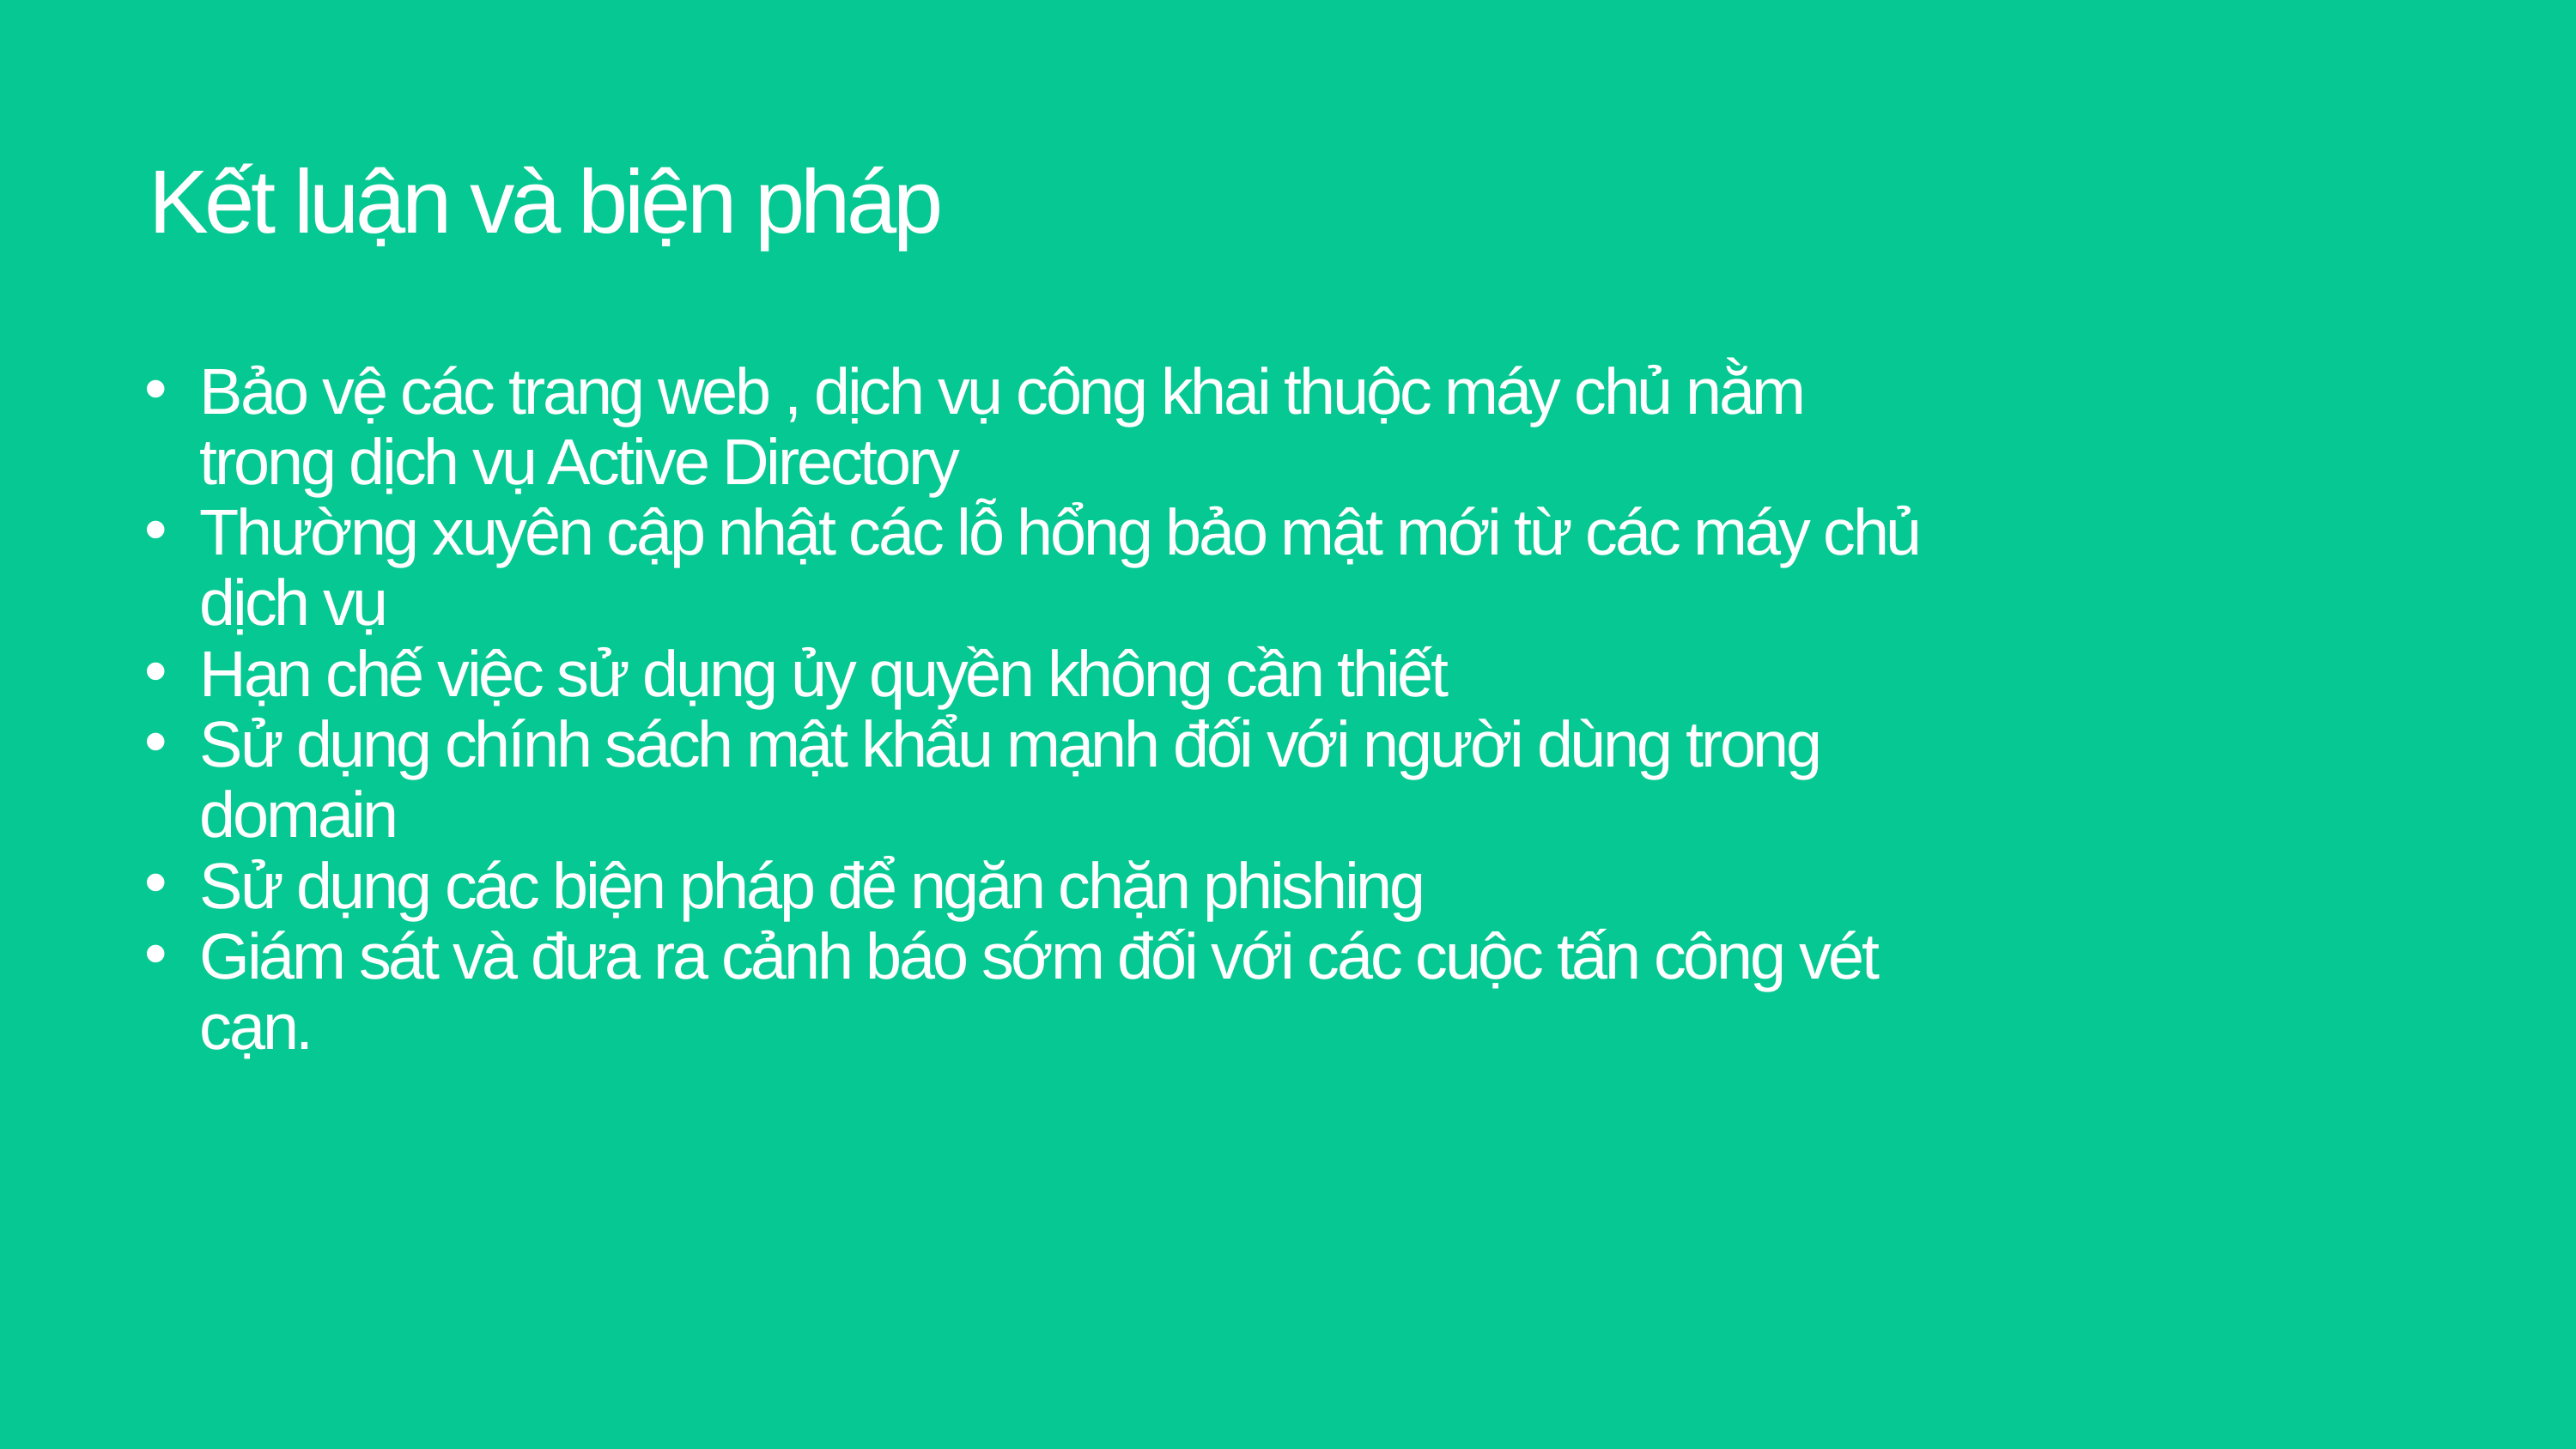

Kết luận và biện pháp
Bảo vệ các trang web , dịch vụ công khai thuộc máy chủ nằm trong dịch vụ Active Directory
Thường xuyên cập nhật các lỗ hổng bảo mật mới từ các máy chủ dịch vụ
Hạn chế việc sử dụng ủy quyền không cần thiết
Sử dụng chính sách mật khẩu mạnh đối với người dùng trong domain
Sử dụng các biện pháp để ngăn chặn phishing
Giám sát và đưa ra cảnh báo sớm đối với các cuộc tấn công vét cạn.